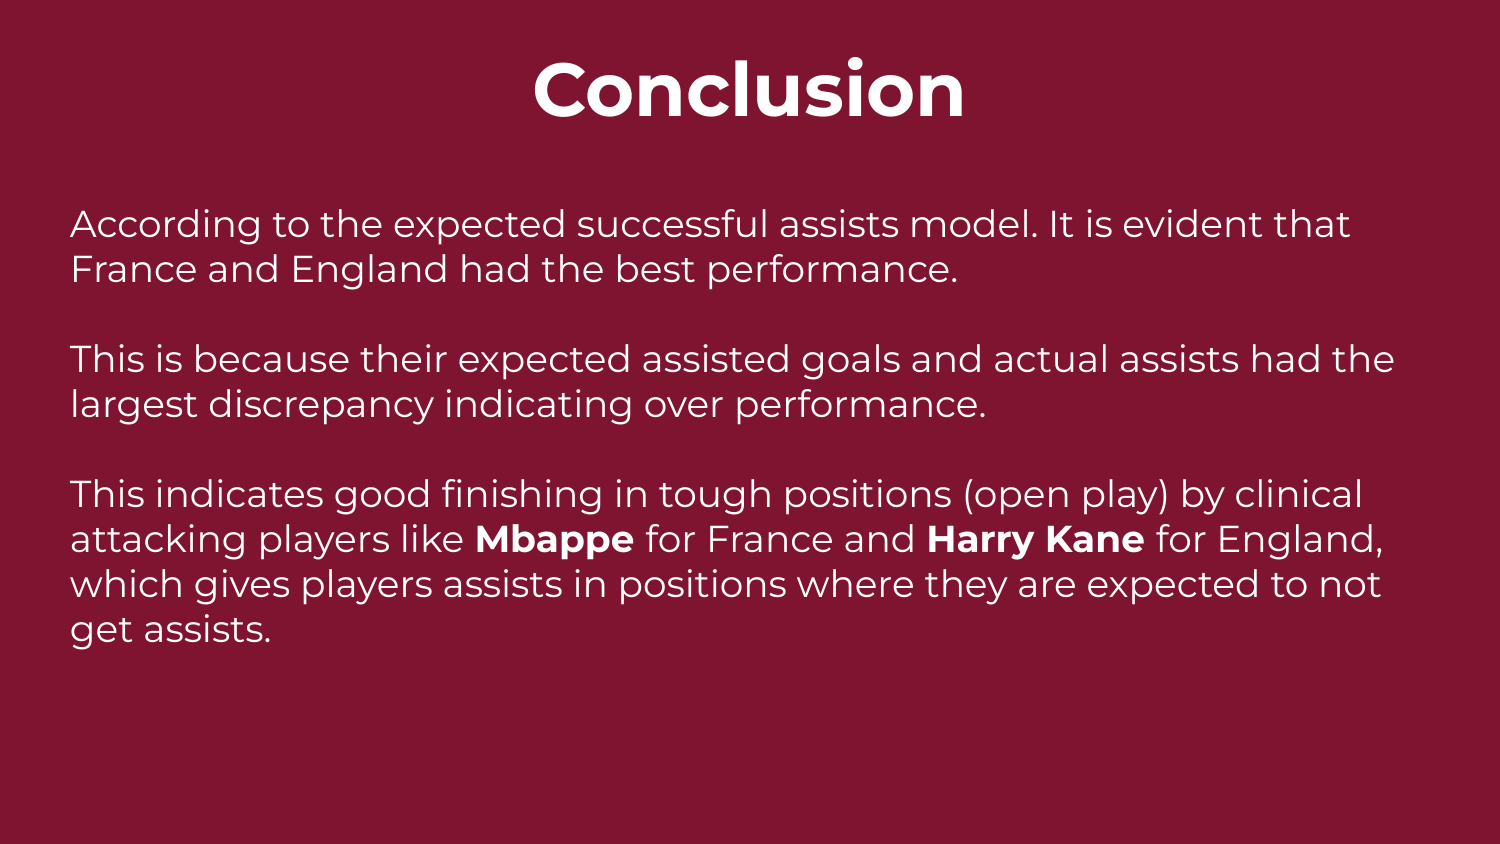

Conclusion
# According to the expected successful assists model. It is evident that France and England had the best performance.

This is because their expected assisted goals and actual assists had the largest discrepancy indicating over performance.

This indicates good finishing in tough positions (open play) by clinical attacking players like Mbappe for France and Harry Kane for England, which gives players assists in positions where they are expected to not get assists.